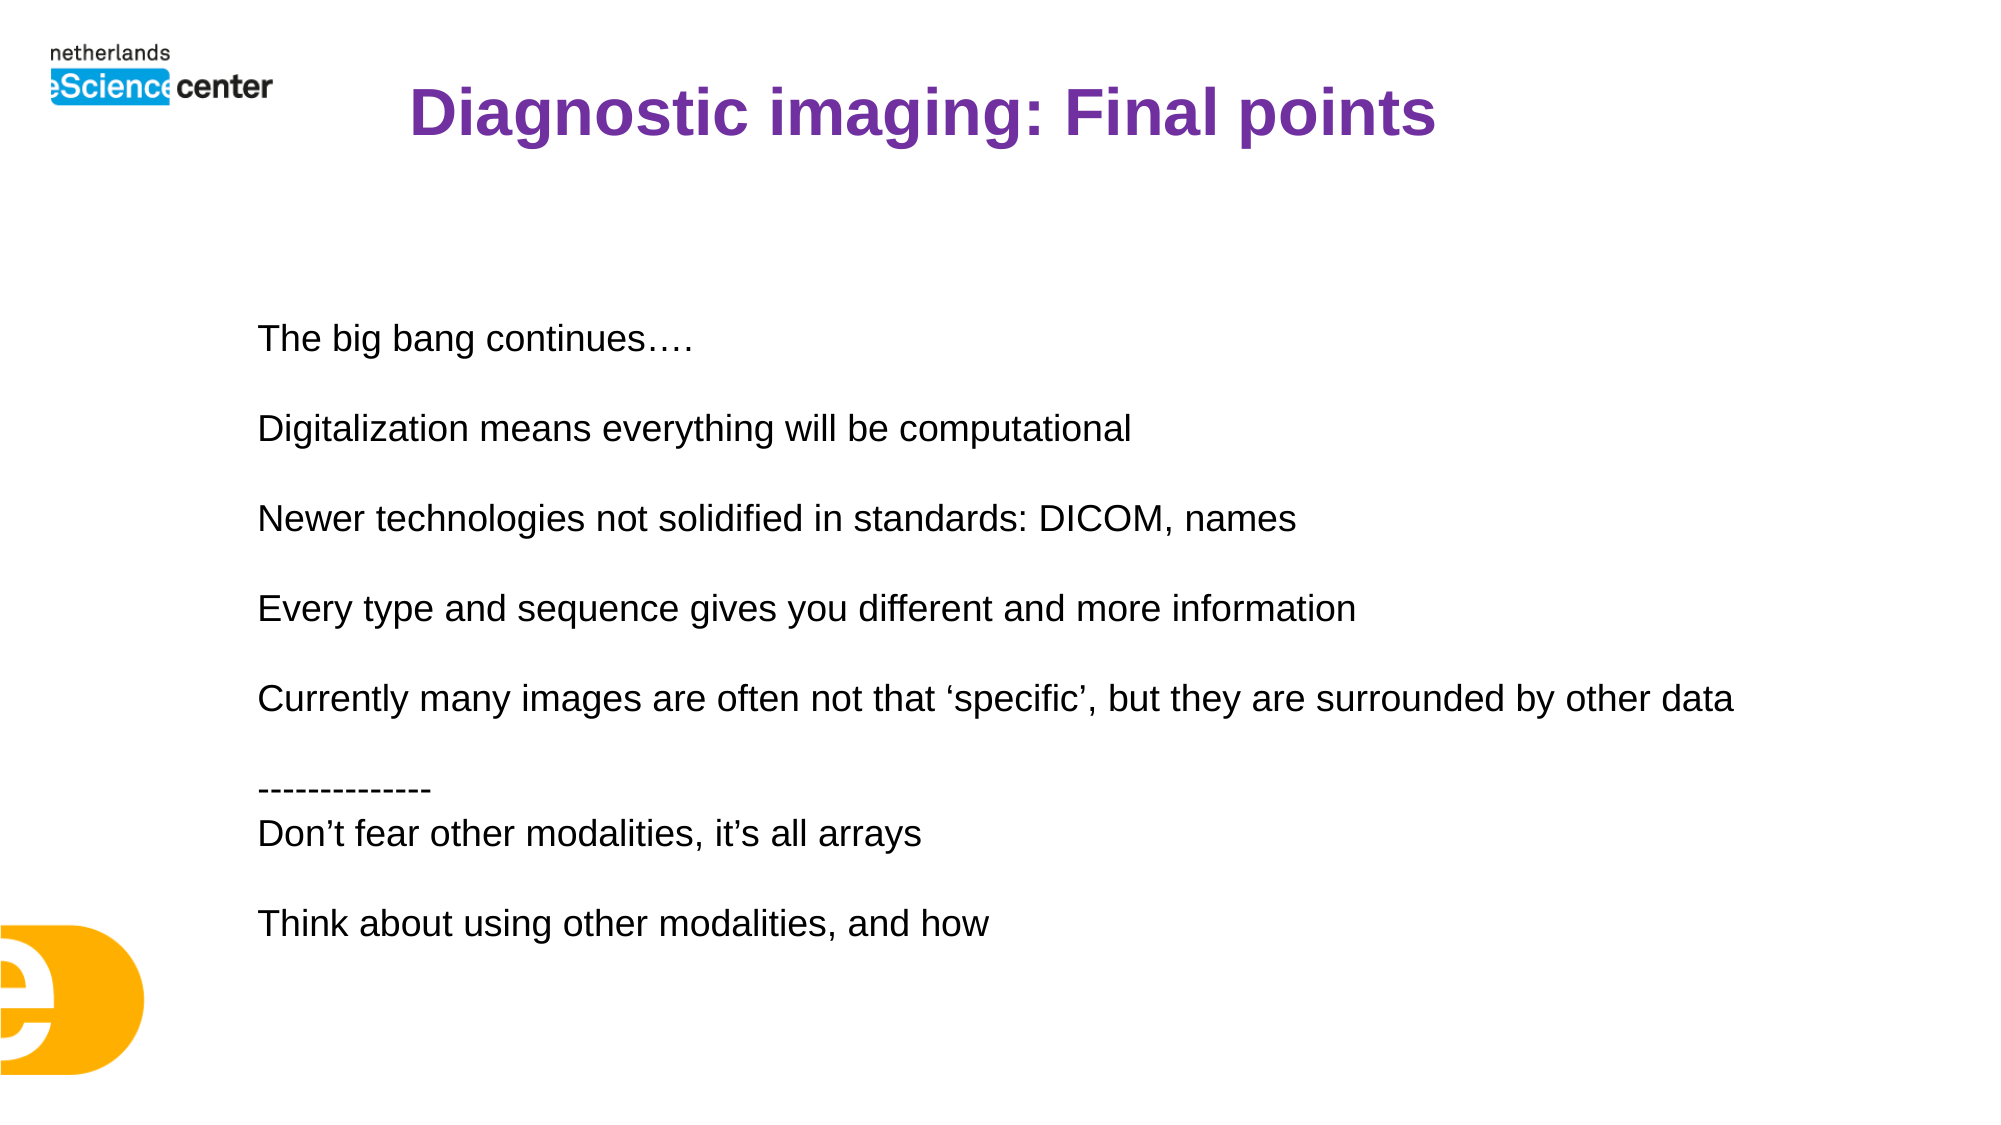

Diagnostic imaging: Final points

The big bang continues….

Digitalization means everything will be computational

Newer technologies not solidified in standards: DICOM, names

Every type and sequence gives you different and more information

Currently many images are often not that ‘specific’, but they are surrounded by other data

--------------
Don’t fear other modalities, it’s all arrays

Think about using other modalities, and how